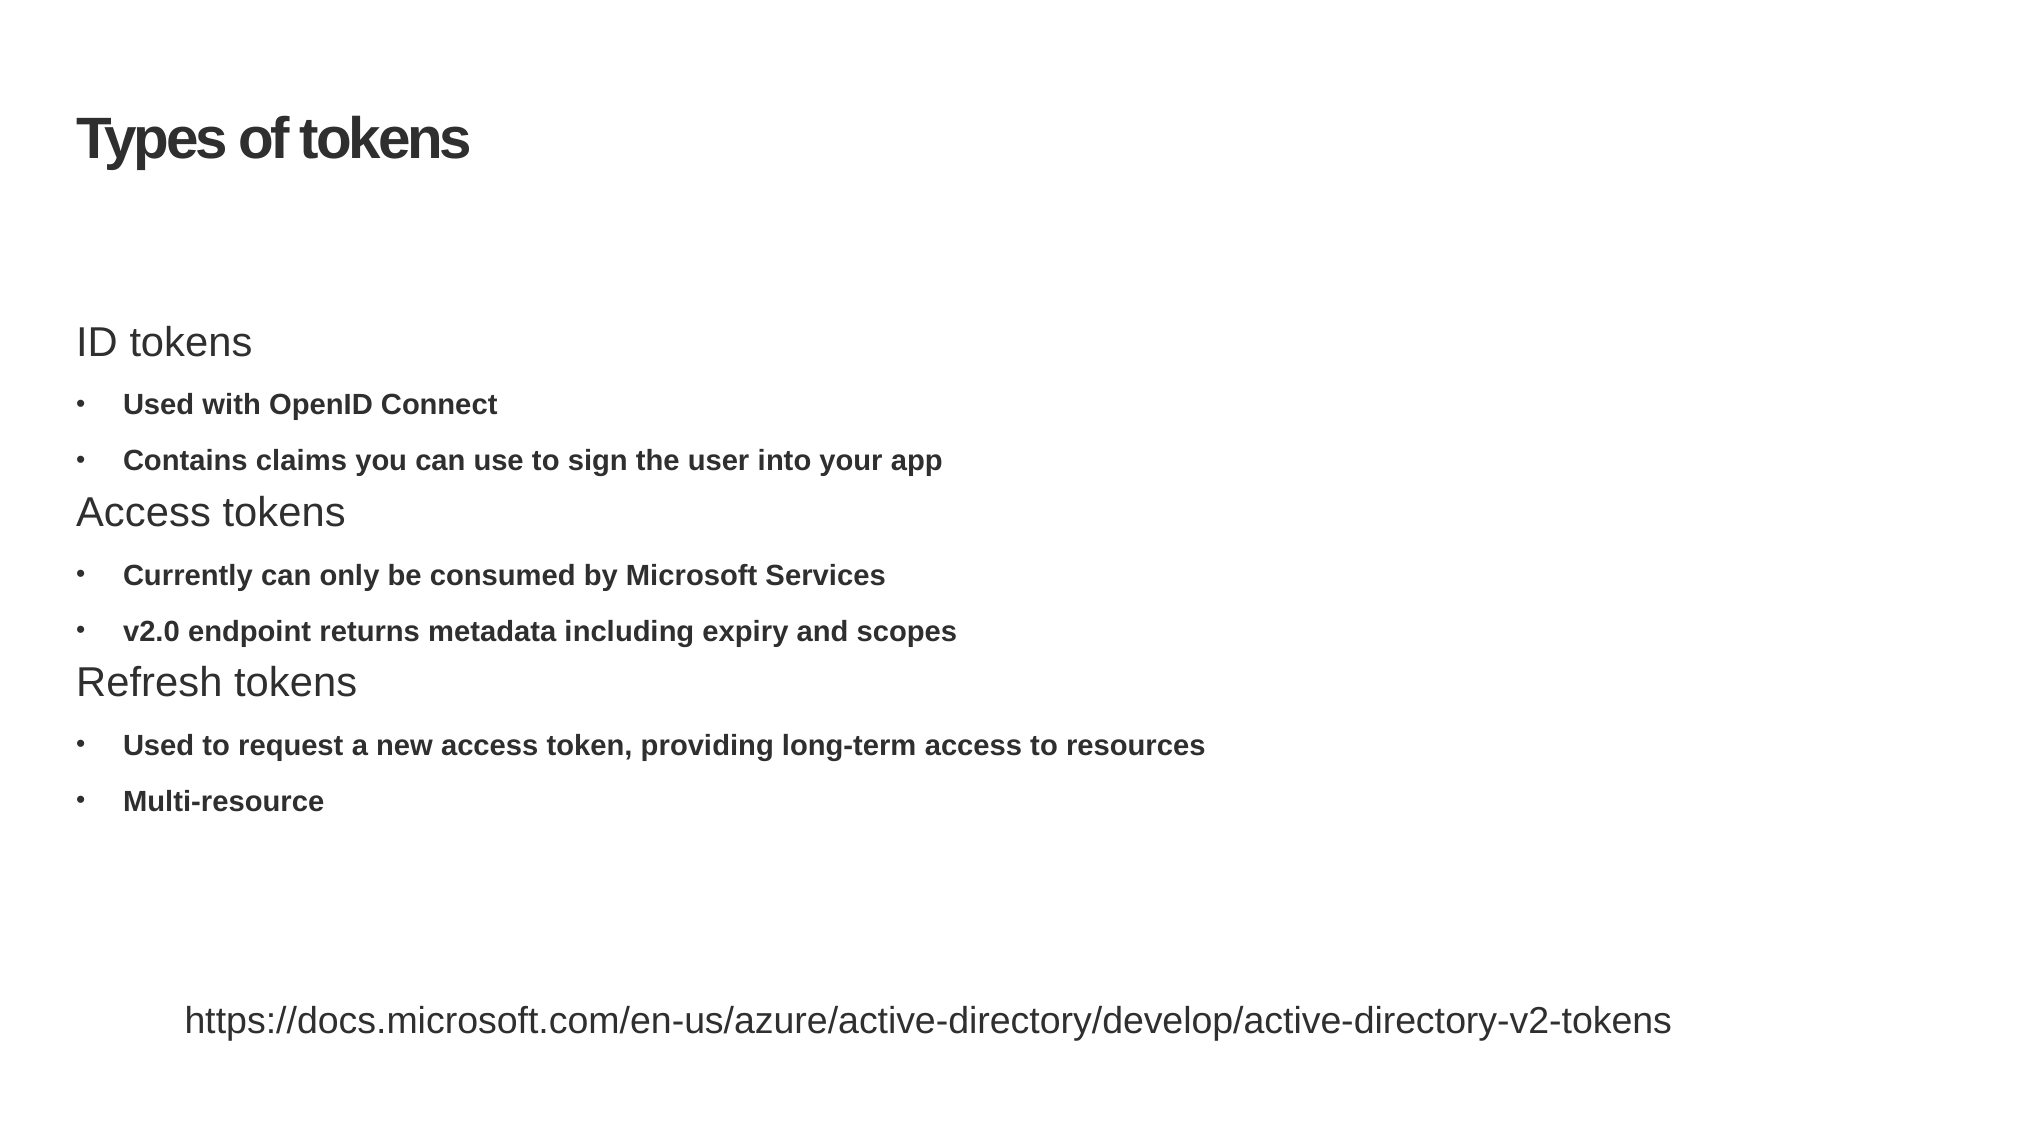

# Types of tokens
ID tokens
Used with OpenID Connect
Contains claims you can use to sign the user into your app
Access tokens
Currently can only be consumed by Microsoft Services
v2.0 endpoint returns metadata including expiry and scopes
Refresh tokens
Used to request a new access token, providing long-term access to resources
Multi-resource

https://docs.microsoft.com/en-us/azure/active-directory/develop/active-directory-v2-tokens